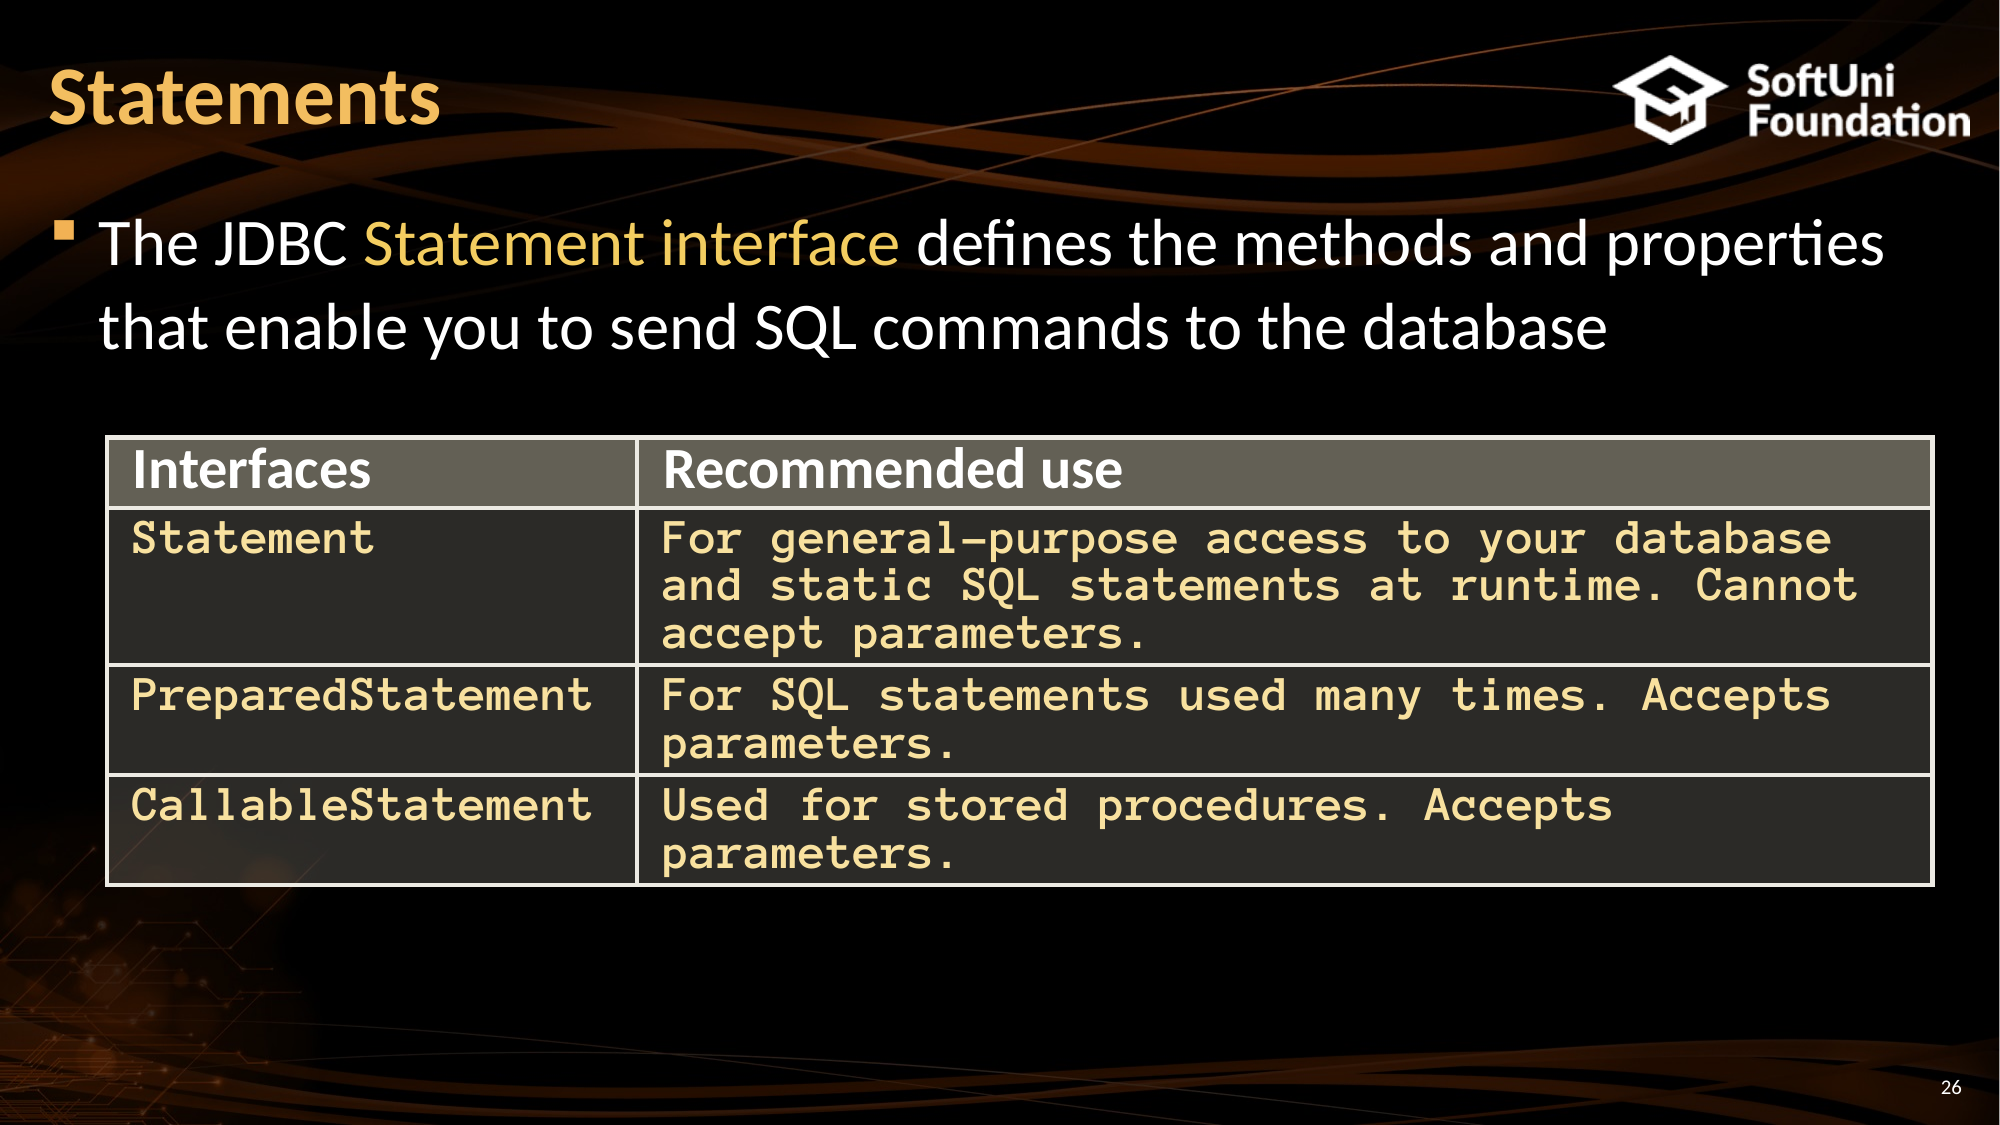

# Statements
The JDBC Statement interface defines the methods and properties that enable you to send SQL commands to the database
| Interfaces | Recommended use |
| --- | --- |
| Statement | For general-purpose access to your database and static SQL statements at runtime. Cannot accept parameters. |
| PreparedStatement | For SQL statements used many times. Accepts parameters. |
| CallableStatement | Used for stored procedures. Accepts parameters. |
26